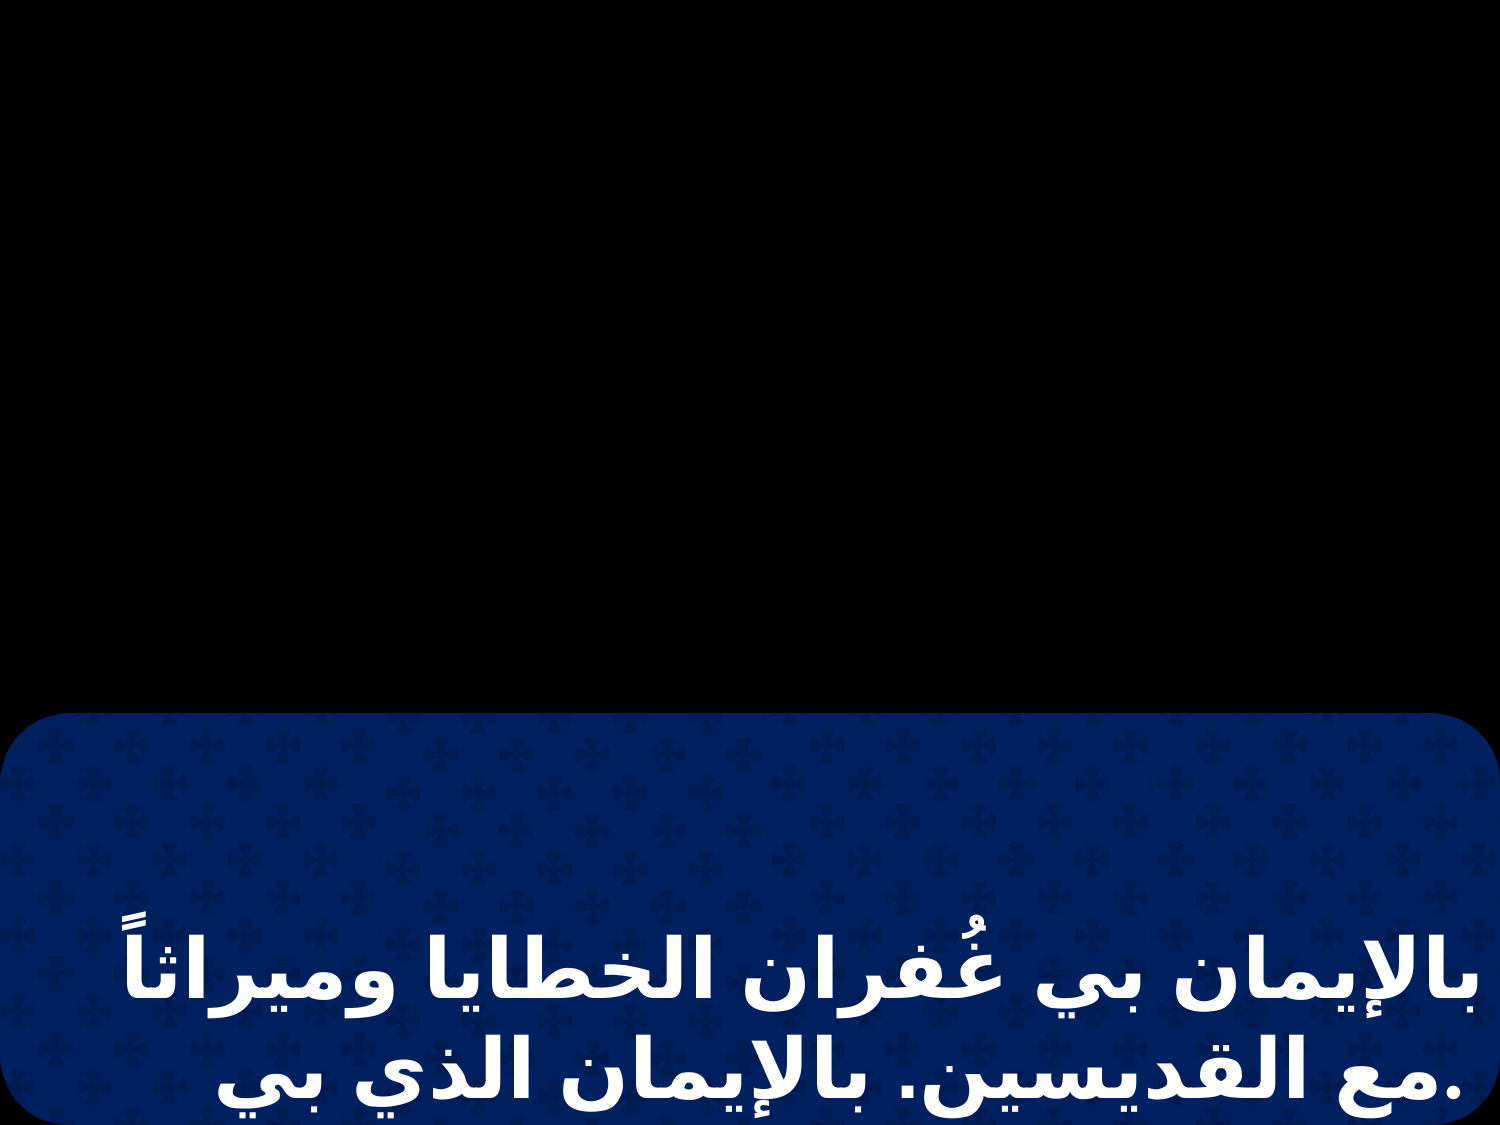

بالإيمان بي غُفران الخطايا وميراثاً مع القديسين. بالإيمان الذي بي.